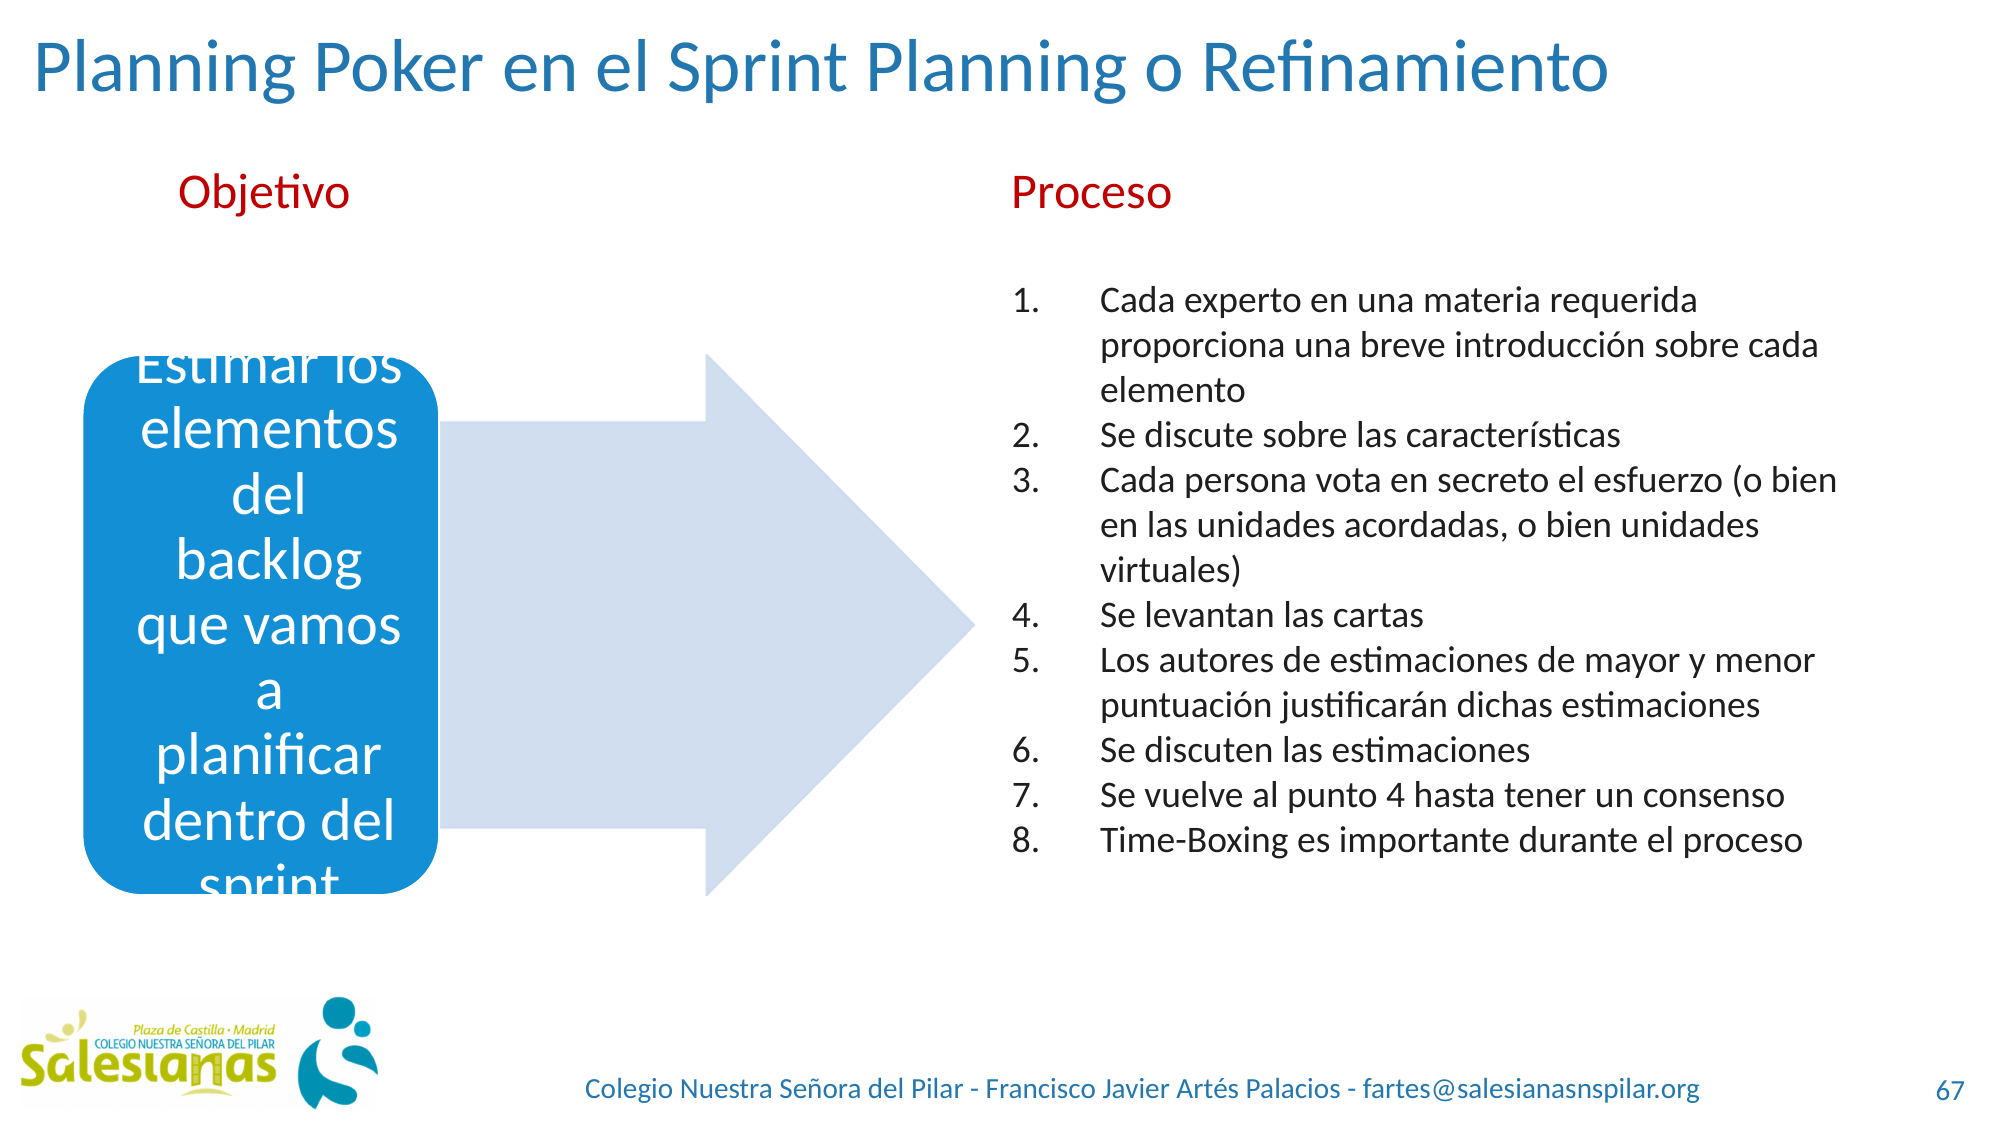

Planning Poker en el Sprint Planning o Refinamiento
Objetivo
Proceso
Cada experto en una materia requerida proporciona una breve introducción sobre cada elemento
Se discute sobre las características
Cada persona vota en secreto el esfuerzo (o bien en las unidades acordadas, o bien unidades virtuales)
Se levantan las cartas
Los autores de estimaciones de mayor y menor puntuación justificarán dichas estimaciones
Se discuten las estimaciones
Se vuelve al punto 4 hasta tener un consenso
Time-Boxing es importante durante el proceso
Estimar los elementos del backlog que vamos a planificar dentro del sprint